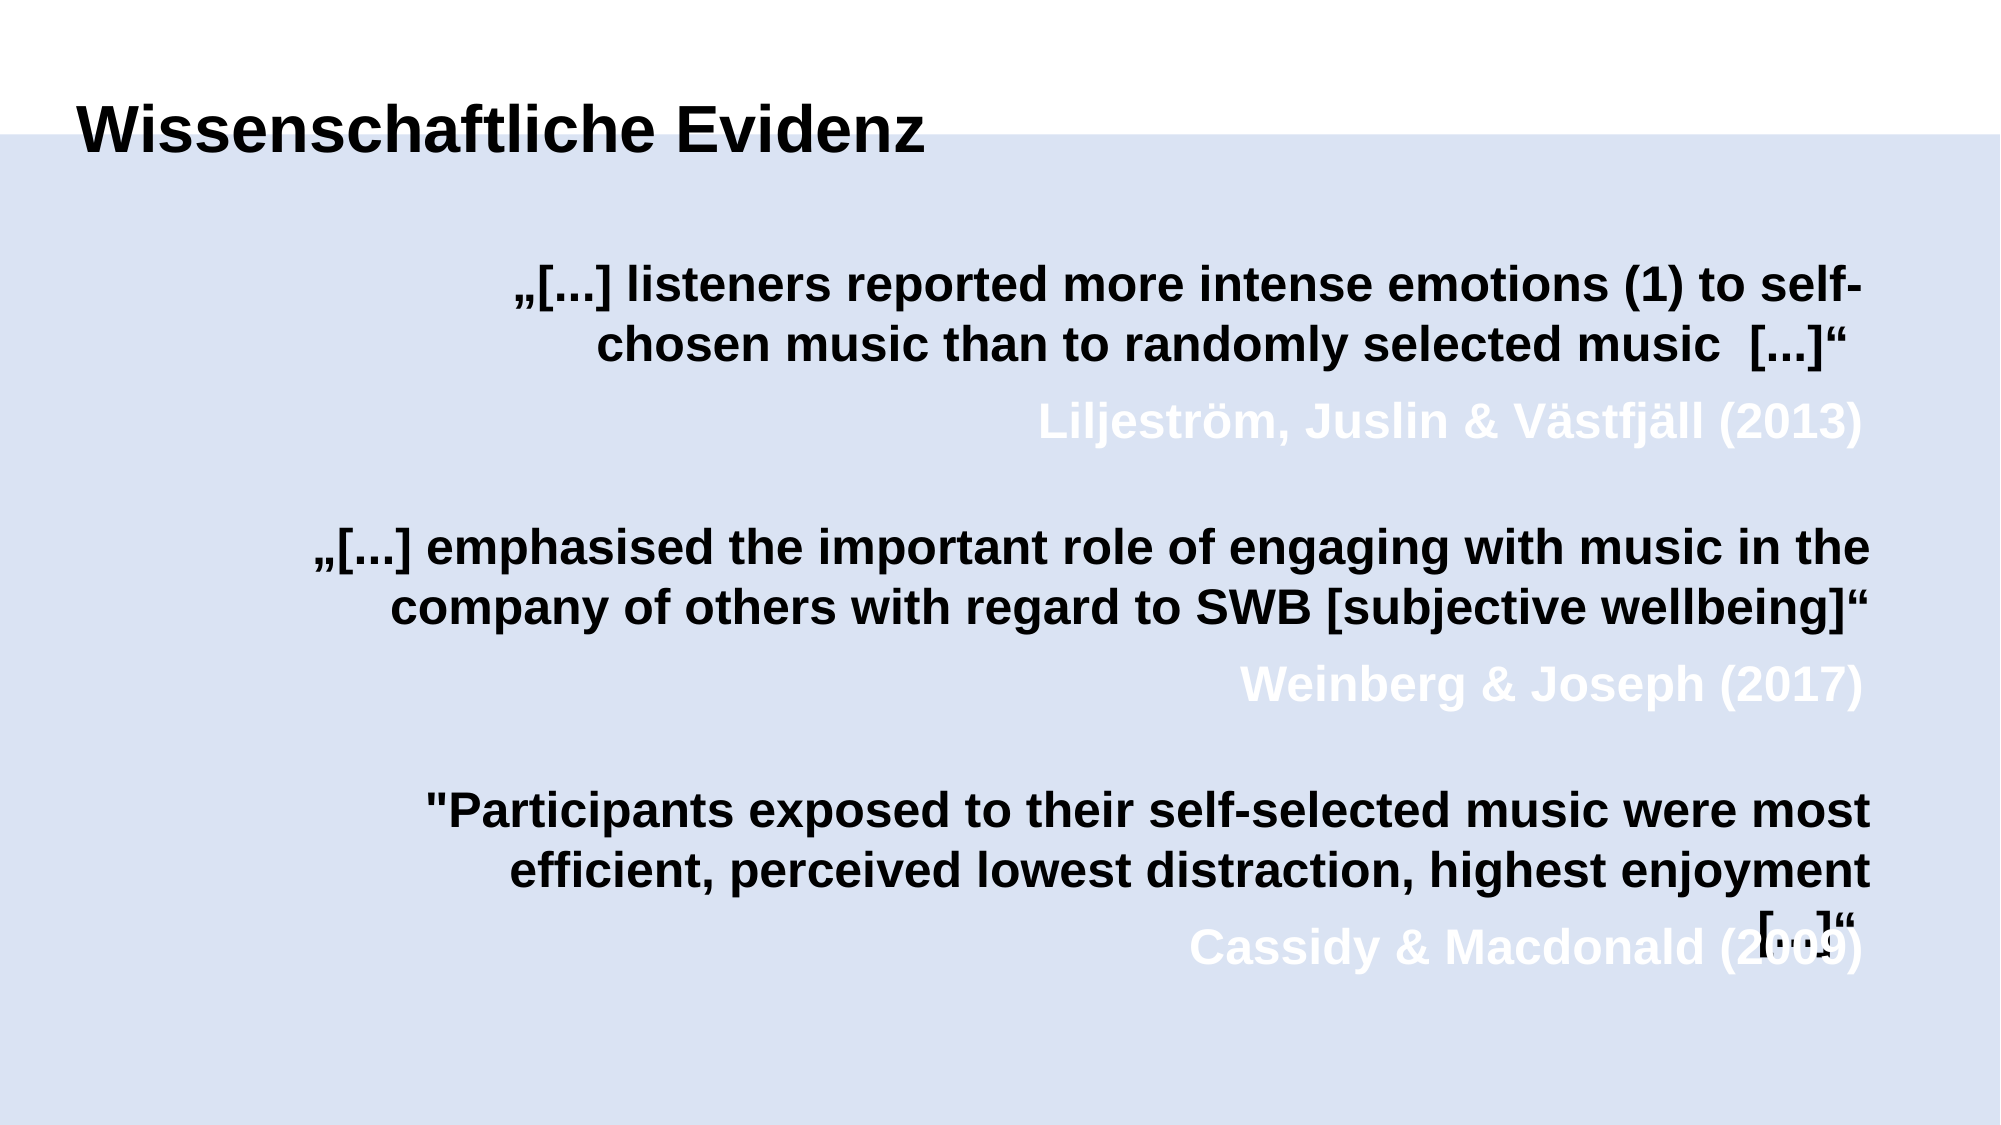

Wissenschaftliche Evidenz

„[...] listeners reported more intense emotions (1) to self-chosen music than to randomly selected music  [...]“
  Liljeström, Juslin & Västfjäll (2013)
„[...] emphasised the important role of engaging with music in the company of others with regard to SWB [subjective wellbeing]“
  Weinberg & Joseph (2017)
"Participants exposed to their self-selected music were most efficient, perceived lowest distraction, highest enjoyment [...]“
  Cassidy & Macdonald (2009)